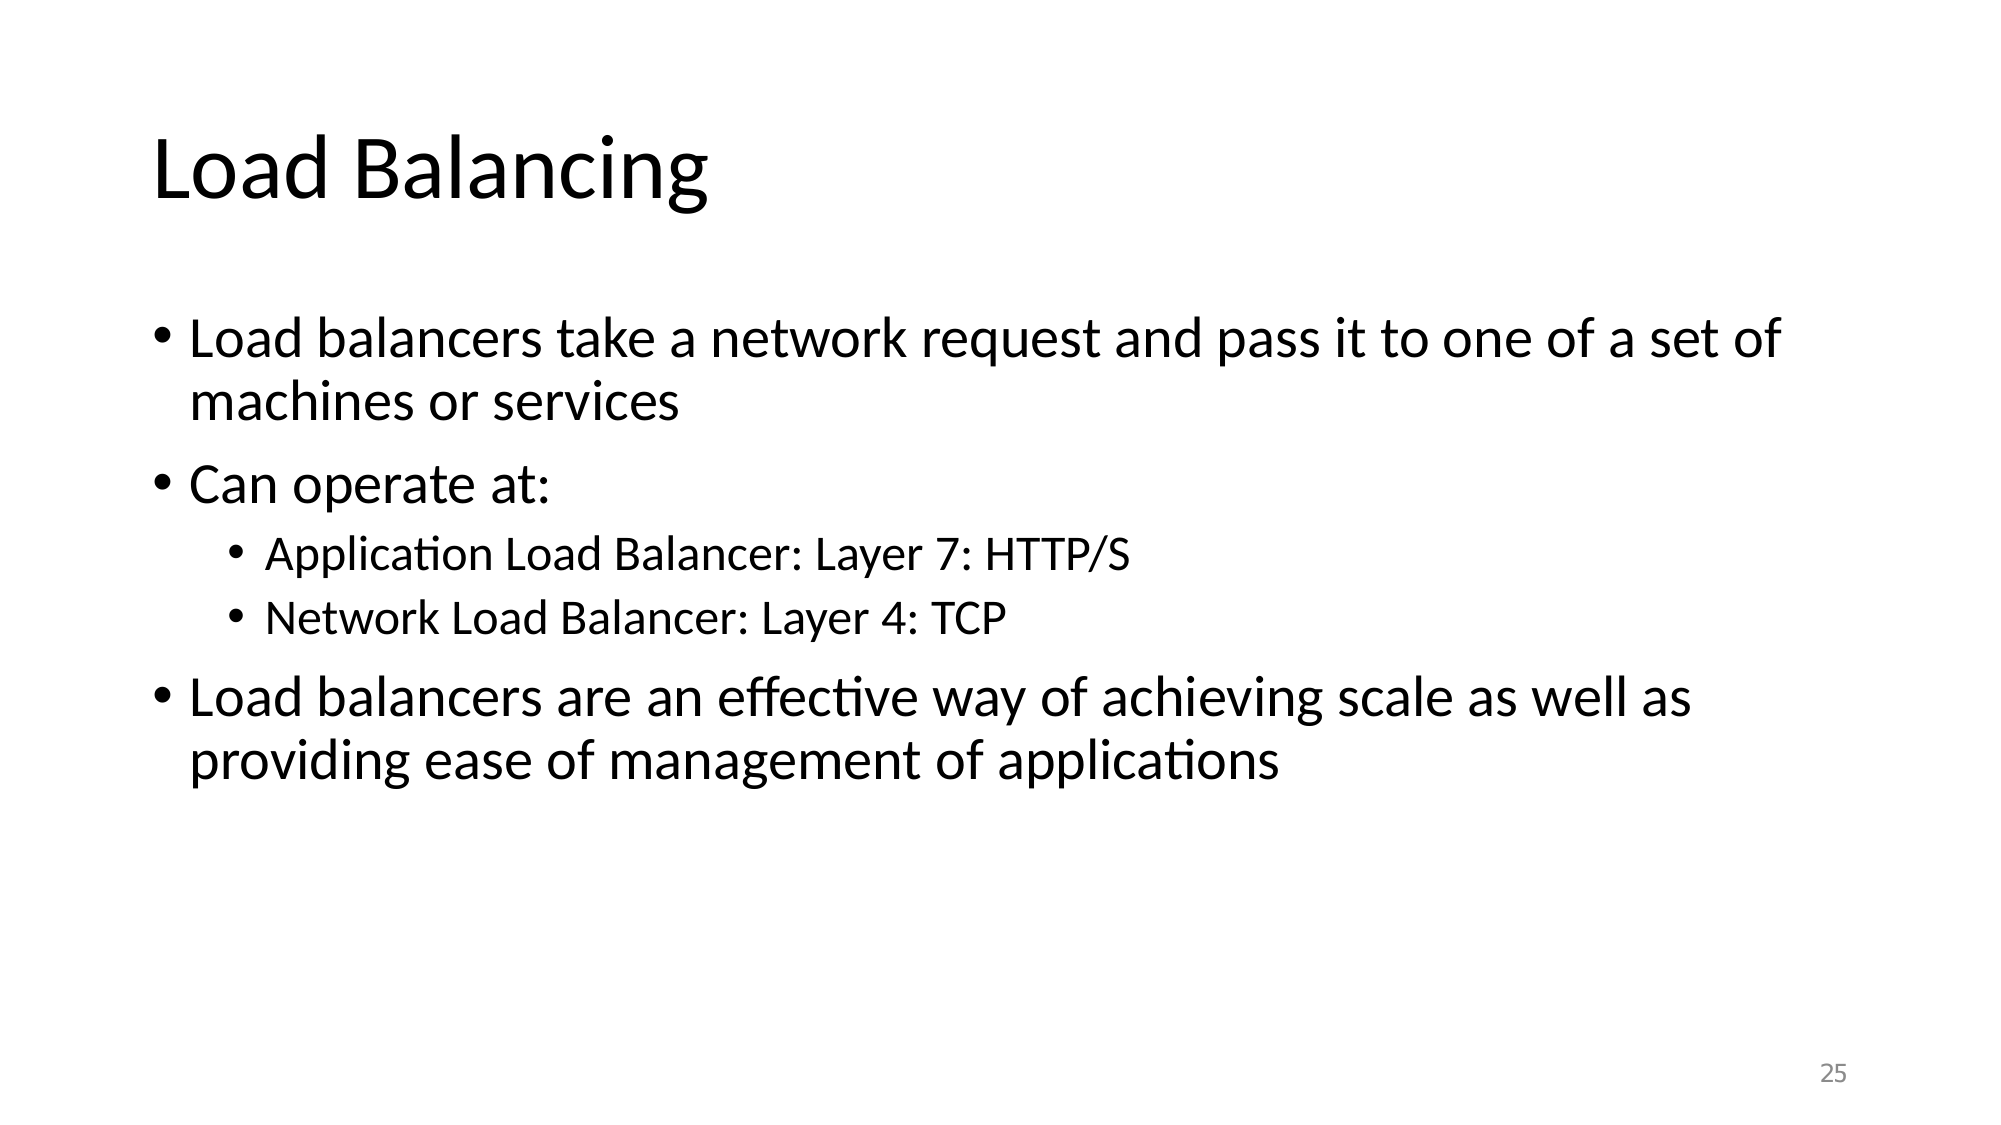

# Load Balancing
Load balancers take a network request and pass it to one of a set of machines or services
Can operate at:
Application Load Balancer: Layer 7: HTTP/S
Network Load Balancer: Layer 4: TCP
Load balancers are an effective way of achieving scale as well as providing ease of management of applications

25